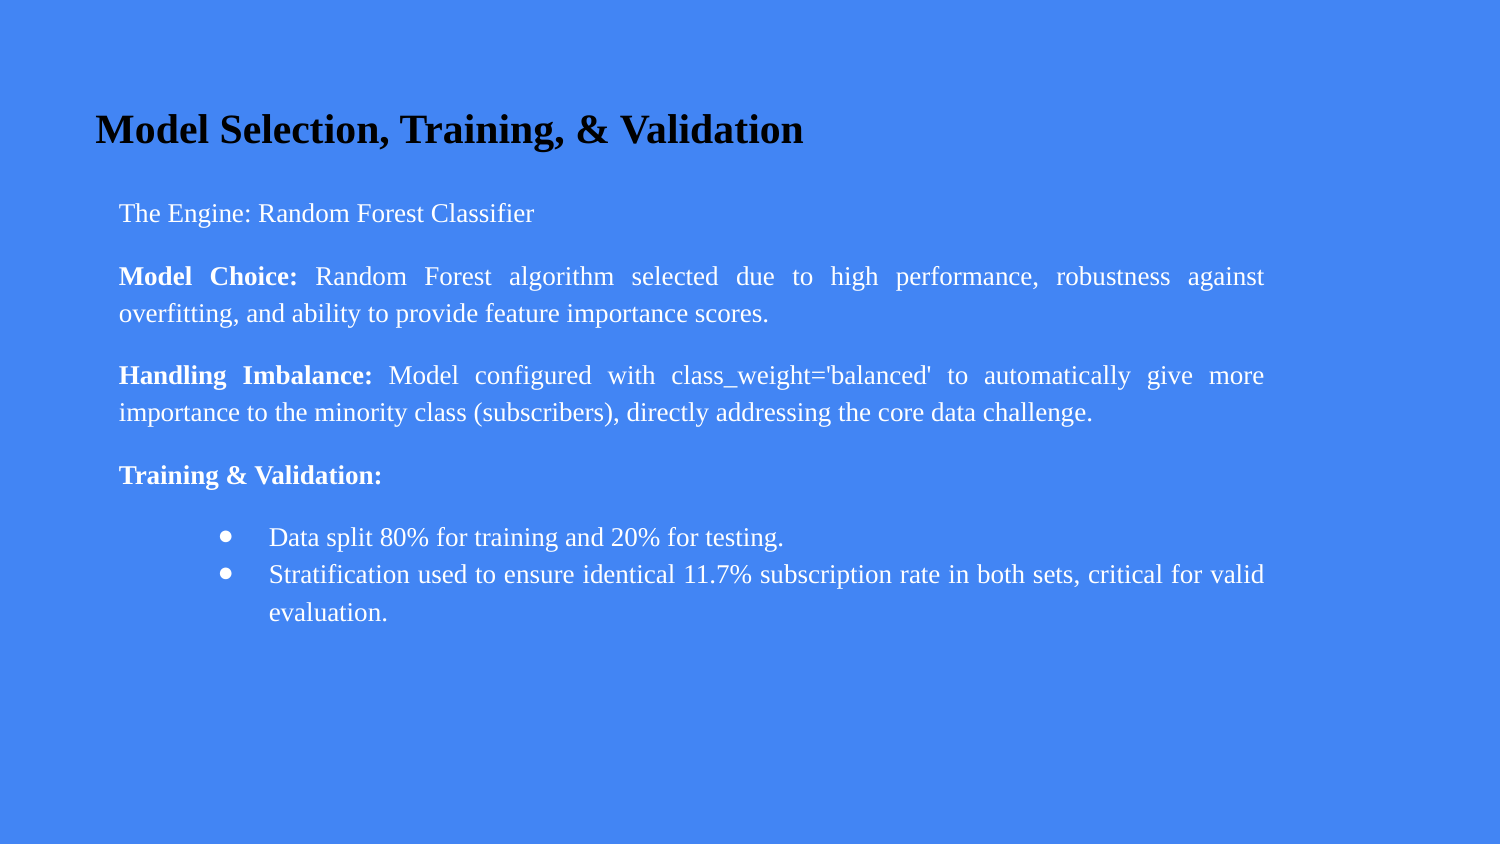

# Model Selection, Training, & Validation
The Engine: Random Forest Classifier
Model Choice: Random Forest algorithm selected due to high performance, robustness against overfitting, and ability to provide feature importance scores.
Handling Imbalance: Model configured with class_weight='balanced' to automatically give more importance to the minority class (subscribers), directly addressing the core data challenge.
Training & Validation:
Data split 80% for training and 20% for testing.
Stratification used to ensure identical 11.7% subscription rate in both sets, critical for valid evaluation.